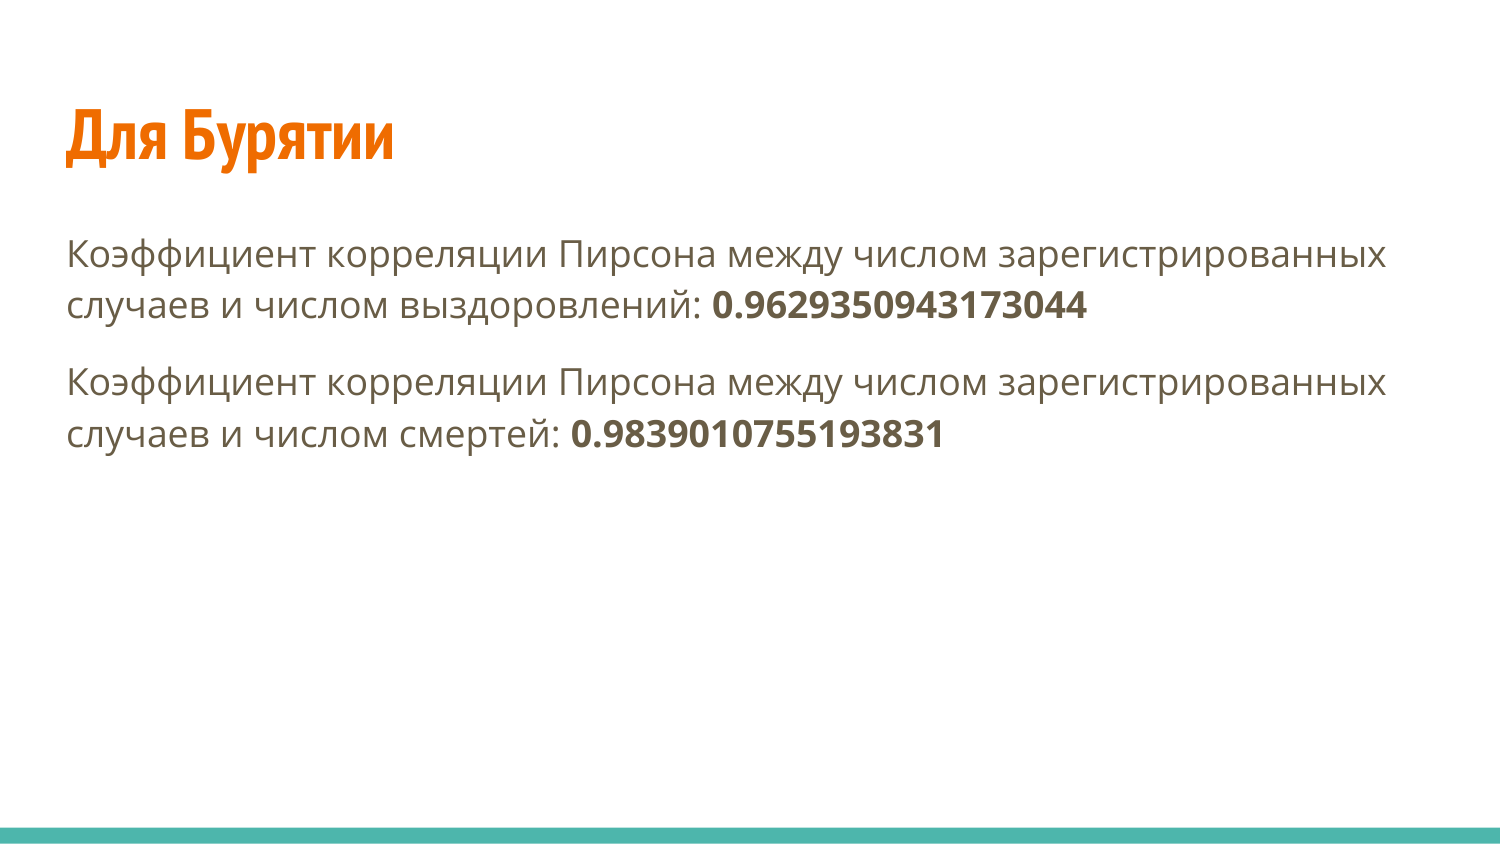

# Для Бурятии
Коэффициент корреляции Пирсона между числом зарегистрированных случаев и числом выздоровлений: 0.9629350943173044
Коэффициент корреляции Пирсона между числом зарегистрированных случаев и числом смертей: 0.9839010755193831